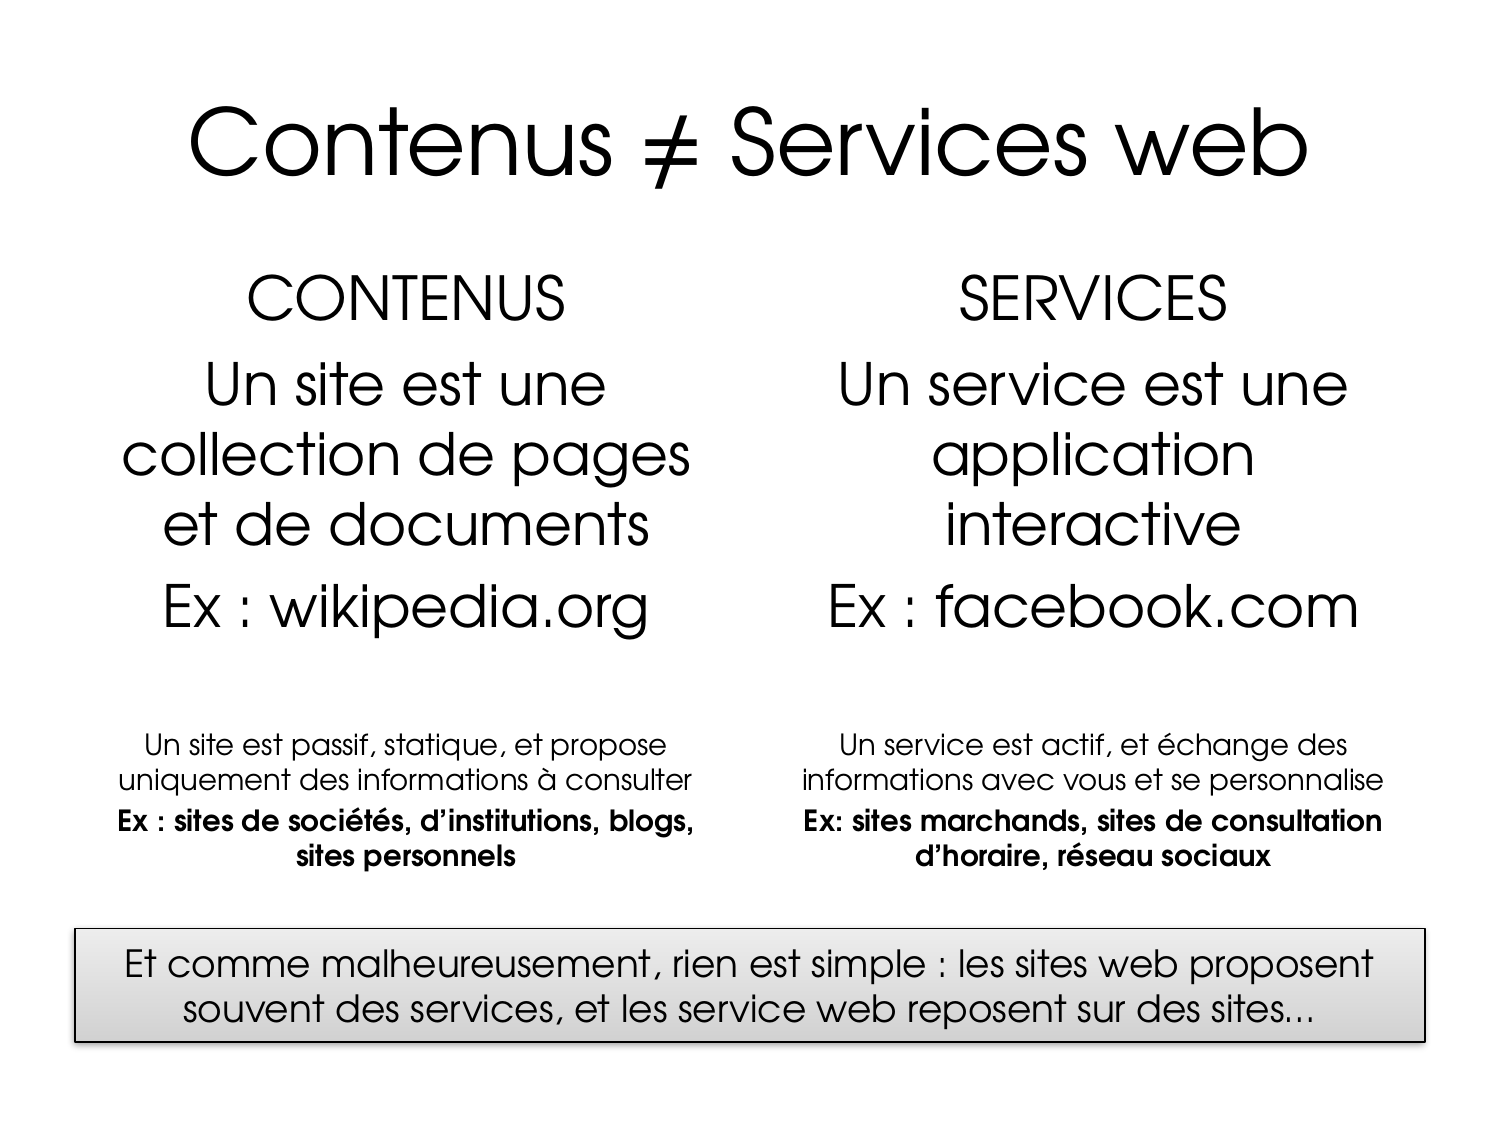

# Contenus ≠ Services web
CONTENUS
SERVICES
Un site est une collection de pages et de documents
Ex : wikipedia.org

Un site est passif, statique, et propose uniquement des informations à consulter
Ex : sites de sociétés, d’institutions, blogs, sites personnels
Un service est une application interactive
Ex : facebook.com

Un service est actif, et échange des informations avec vous et se personnalise
Ex: sites marchands, sites de consultation d’horaire, réseau sociaux

Et comme malheureusement, rien est simple : les sites web proposent souvent des services, et les service web reposent sur des sites…